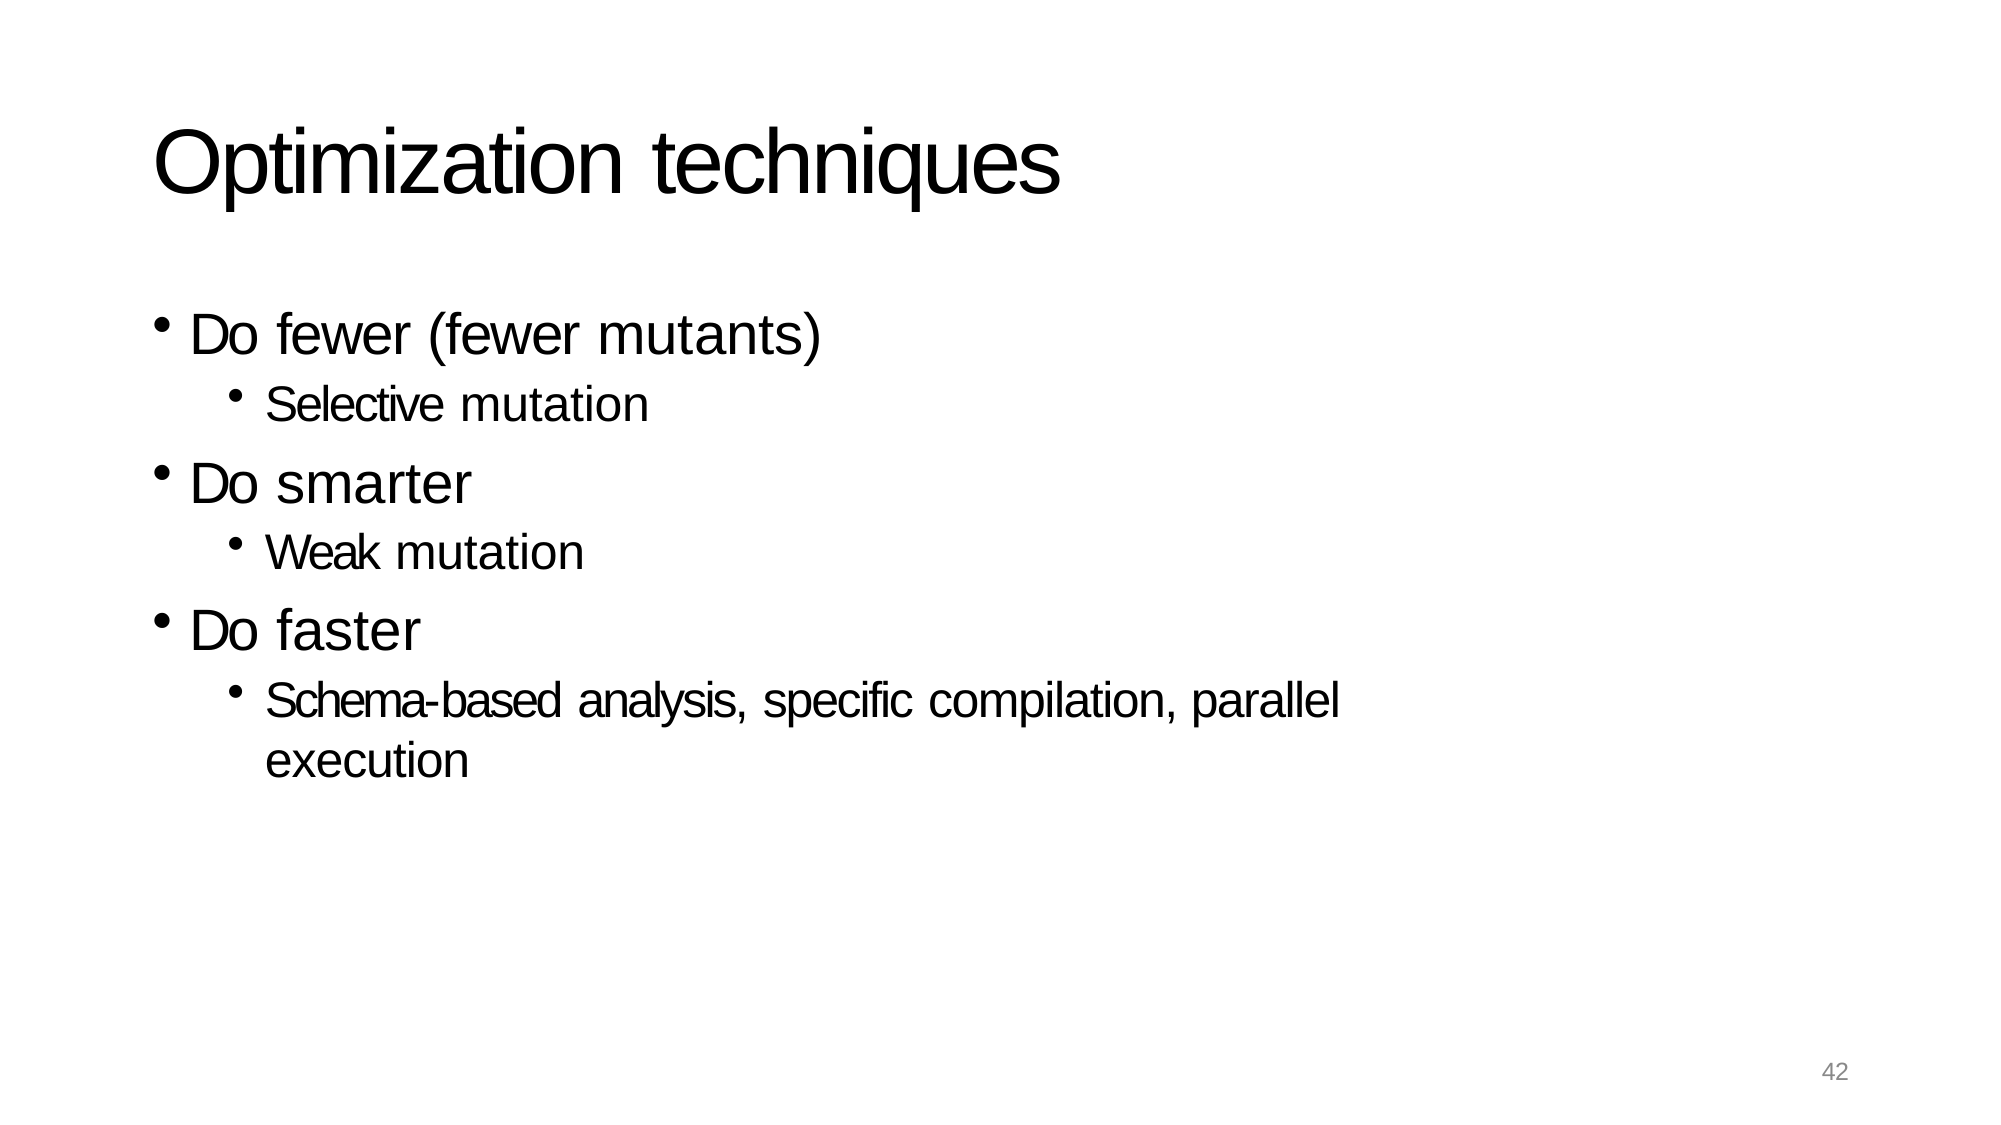

# Optimization techniques
Do fewer (fewer mutants)
Selective mutation
Do smarter
Weak mutation
Do faster
Schema-based analysis, specific compilation, parallel execution
42